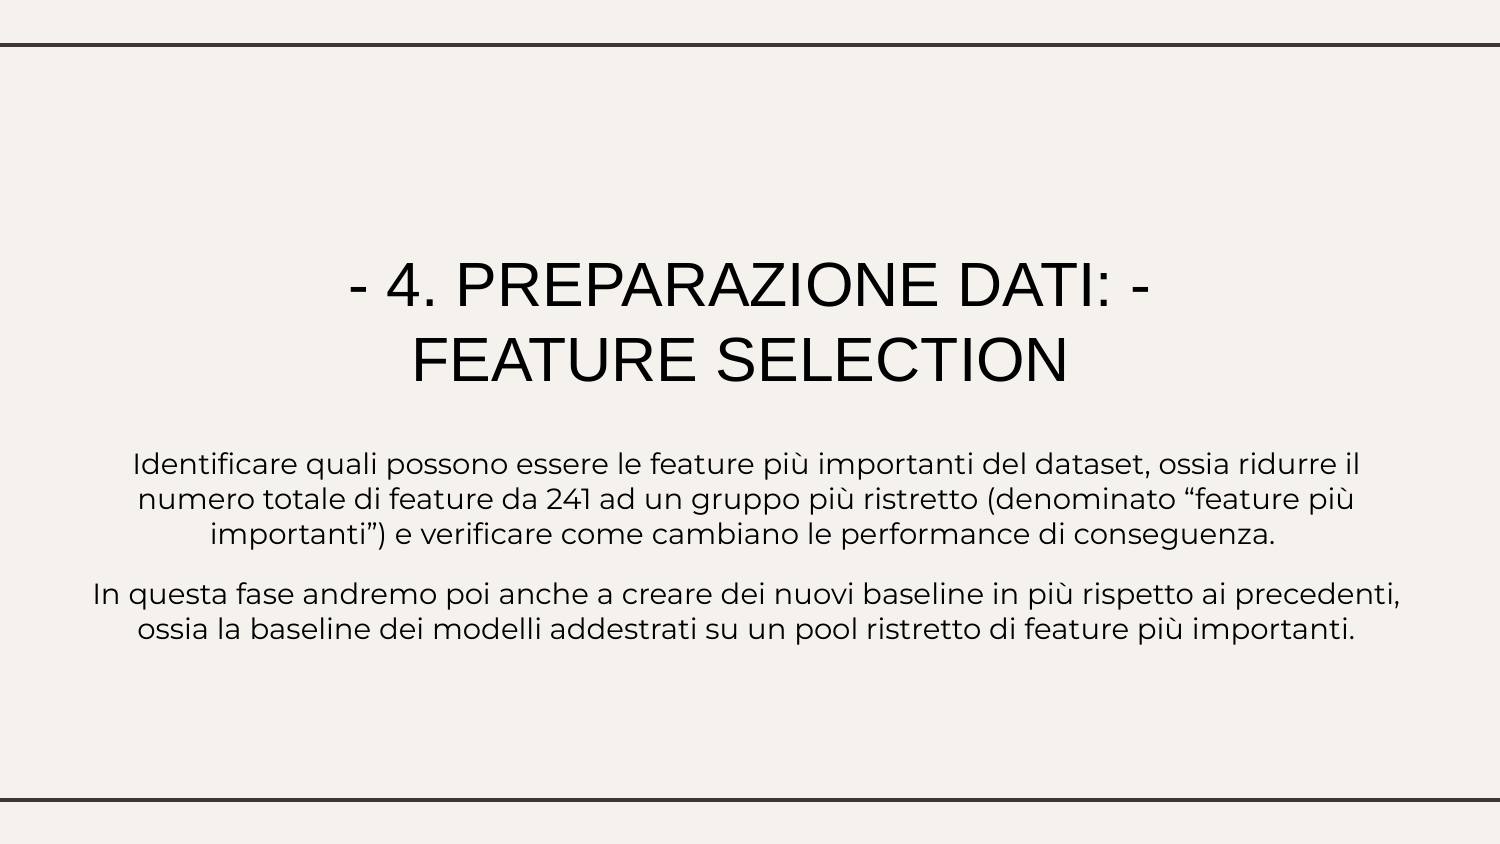

# - 4. PREPARAZIONE DATI: - FEATURE SELECTION
Identificare quali possono essere le feature più importanti del dataset, ossia ridurre il numero totale di feature da 241 ad un gruppo più ristretto (denominato “feature più importanti”) e verificare come cambiano le performance di conseguenza.
In questa fase andremo poi anche a creare dei nuovi baseline in più rispetto ai precedenti, ossia la baseline dei modelli addestrati su un pool ristretto di feature più importanti.